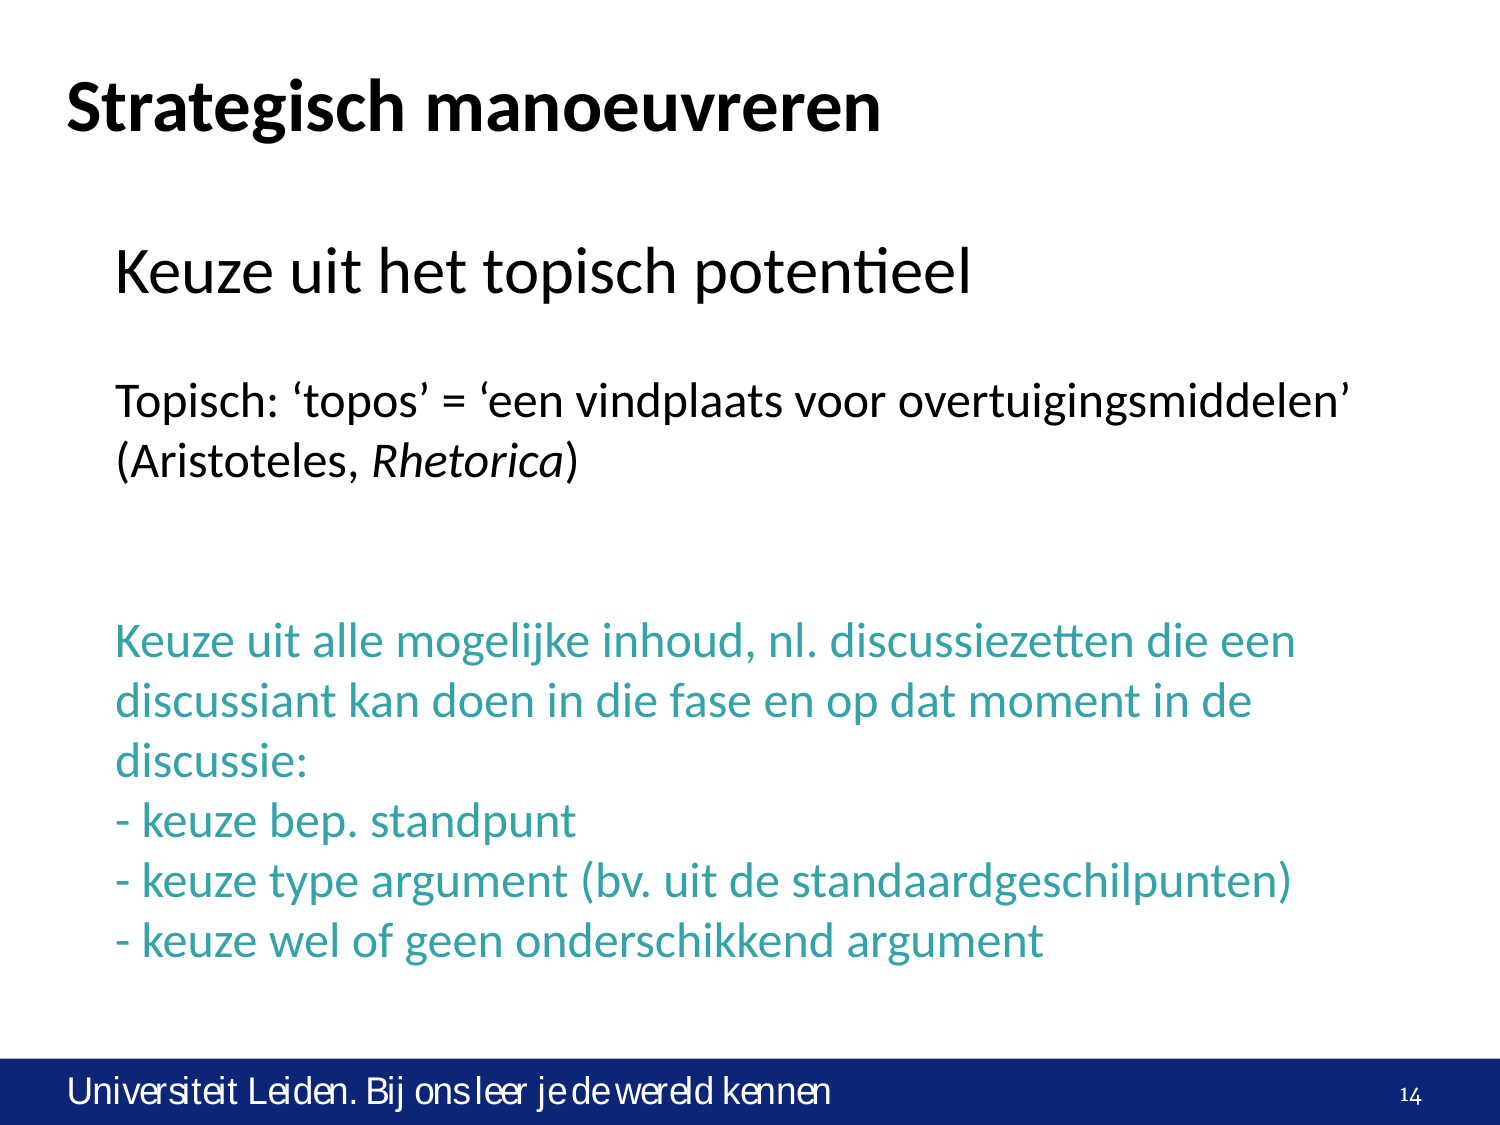

# Strategisch manoeuvreren
Keuze uit het topisch potentieel

Topisch: ‘topos’ = ‘een vindplaats voor overtuigingsmiddelen’ (Aristoteles, Rhetorica)

Keuze uit alle mogelijke inhoud, nl. discussiezetten die een discussiant kan doen in die fase en op dat moment in de discussie:
- keuze bep. standpunt
- keuze type argument (bv. uit de standaardgeschilpunten)
- keuze wel of geen onderschikkend argument